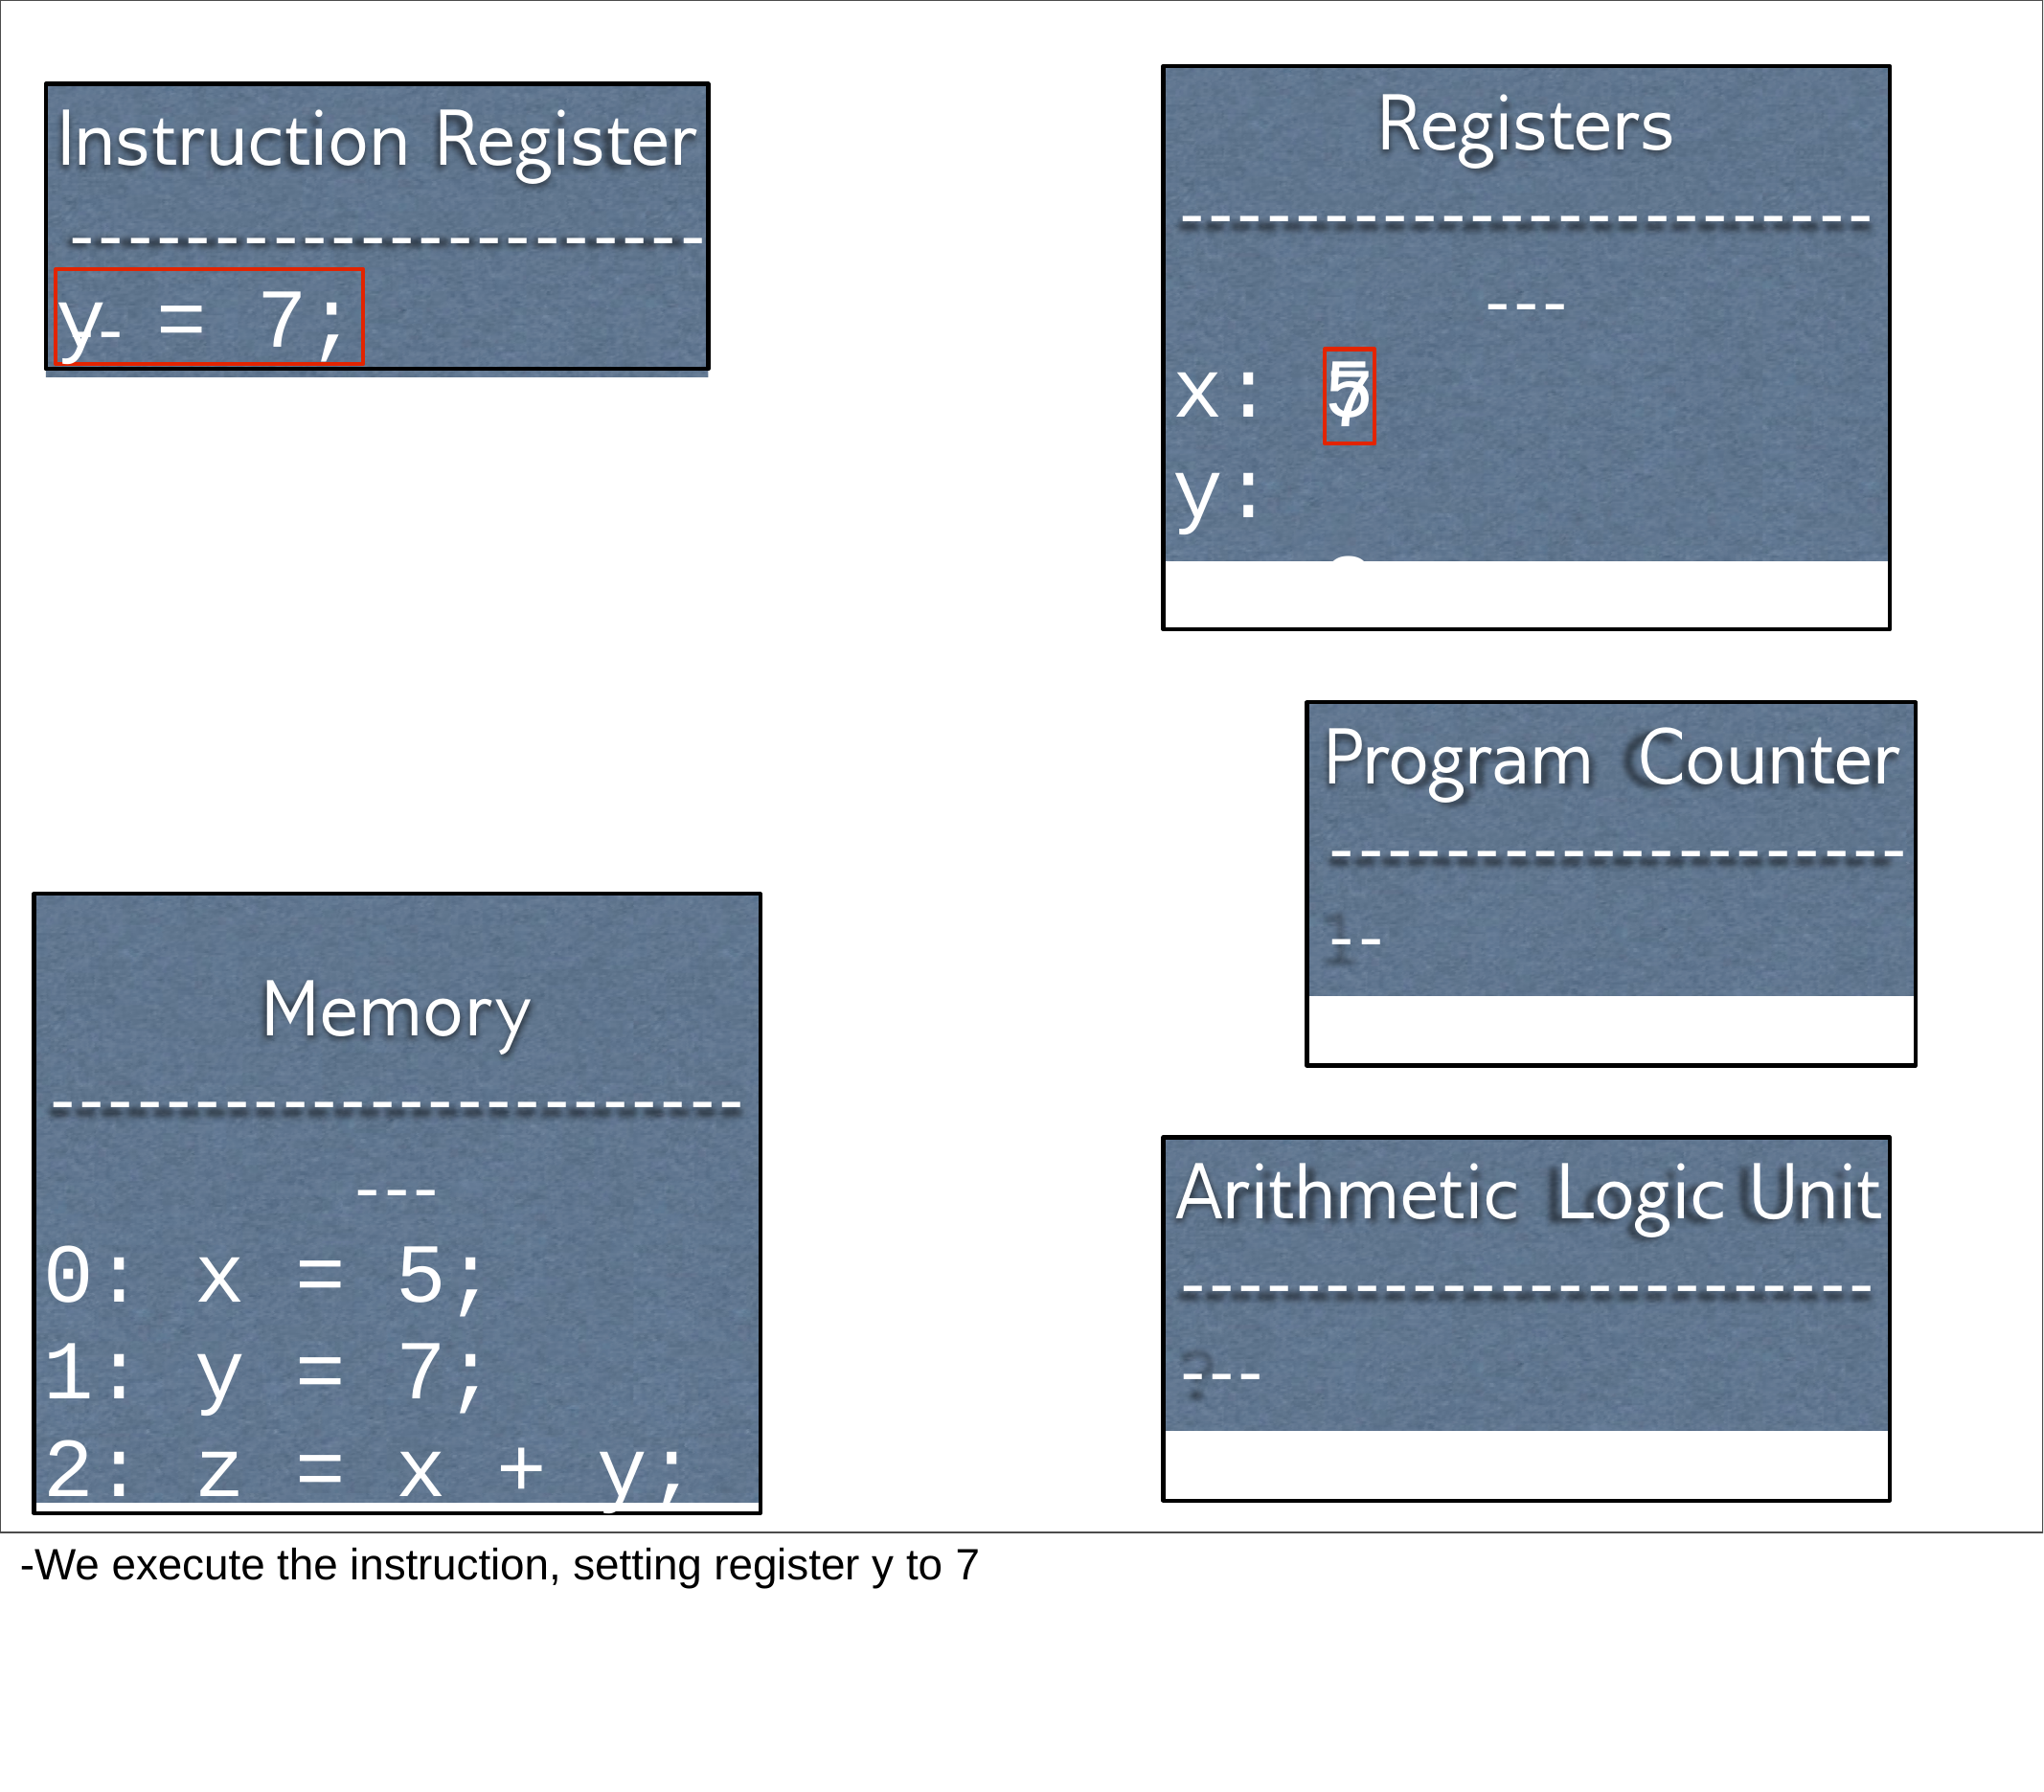

Registers
---------------------------
x: 5
y:  z: ?

Instruction Register
------------------------
y = 7;
7

Program	Counter
----------------------
1

Memory
---------------------------
0: x = 5;
1: y = 7;
2: z = x + y;

Arithmetic	Logic	Unit
---------------------------
?
-We execute the instruction, setting register y to 7